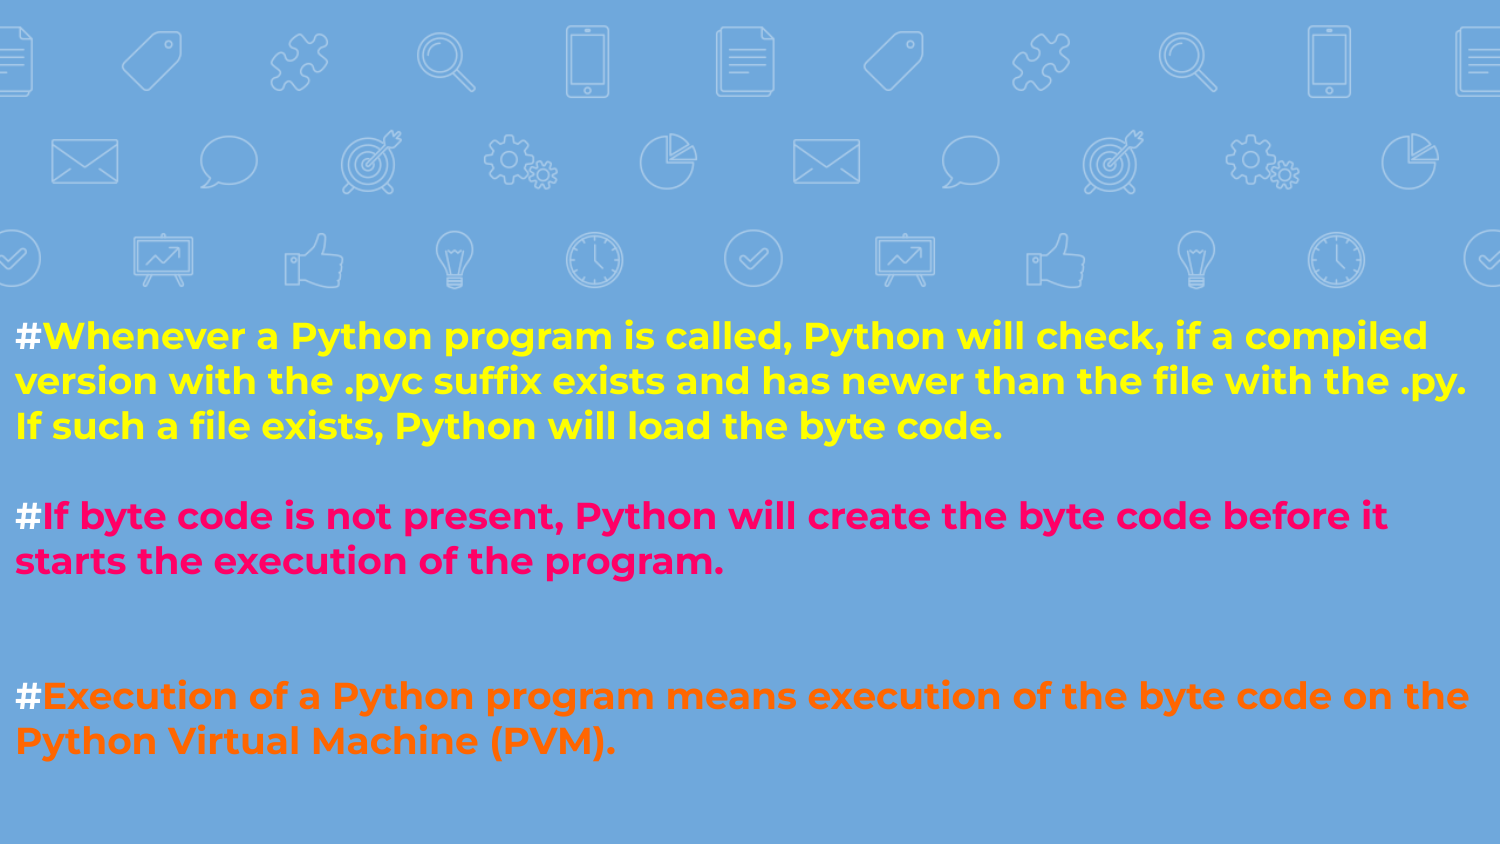

# #Whenever a Python program is called, Python will check, if a compiled version with the .pyc suffix exists and has newer than the file with the .py. If such a file exists, Python will load the byte code. #If byte code is not present, Python will create the byte code before it starts the execution of the program. #Execution of a Python program means execution of the byte code on the Python Virtual Machine (PVM).